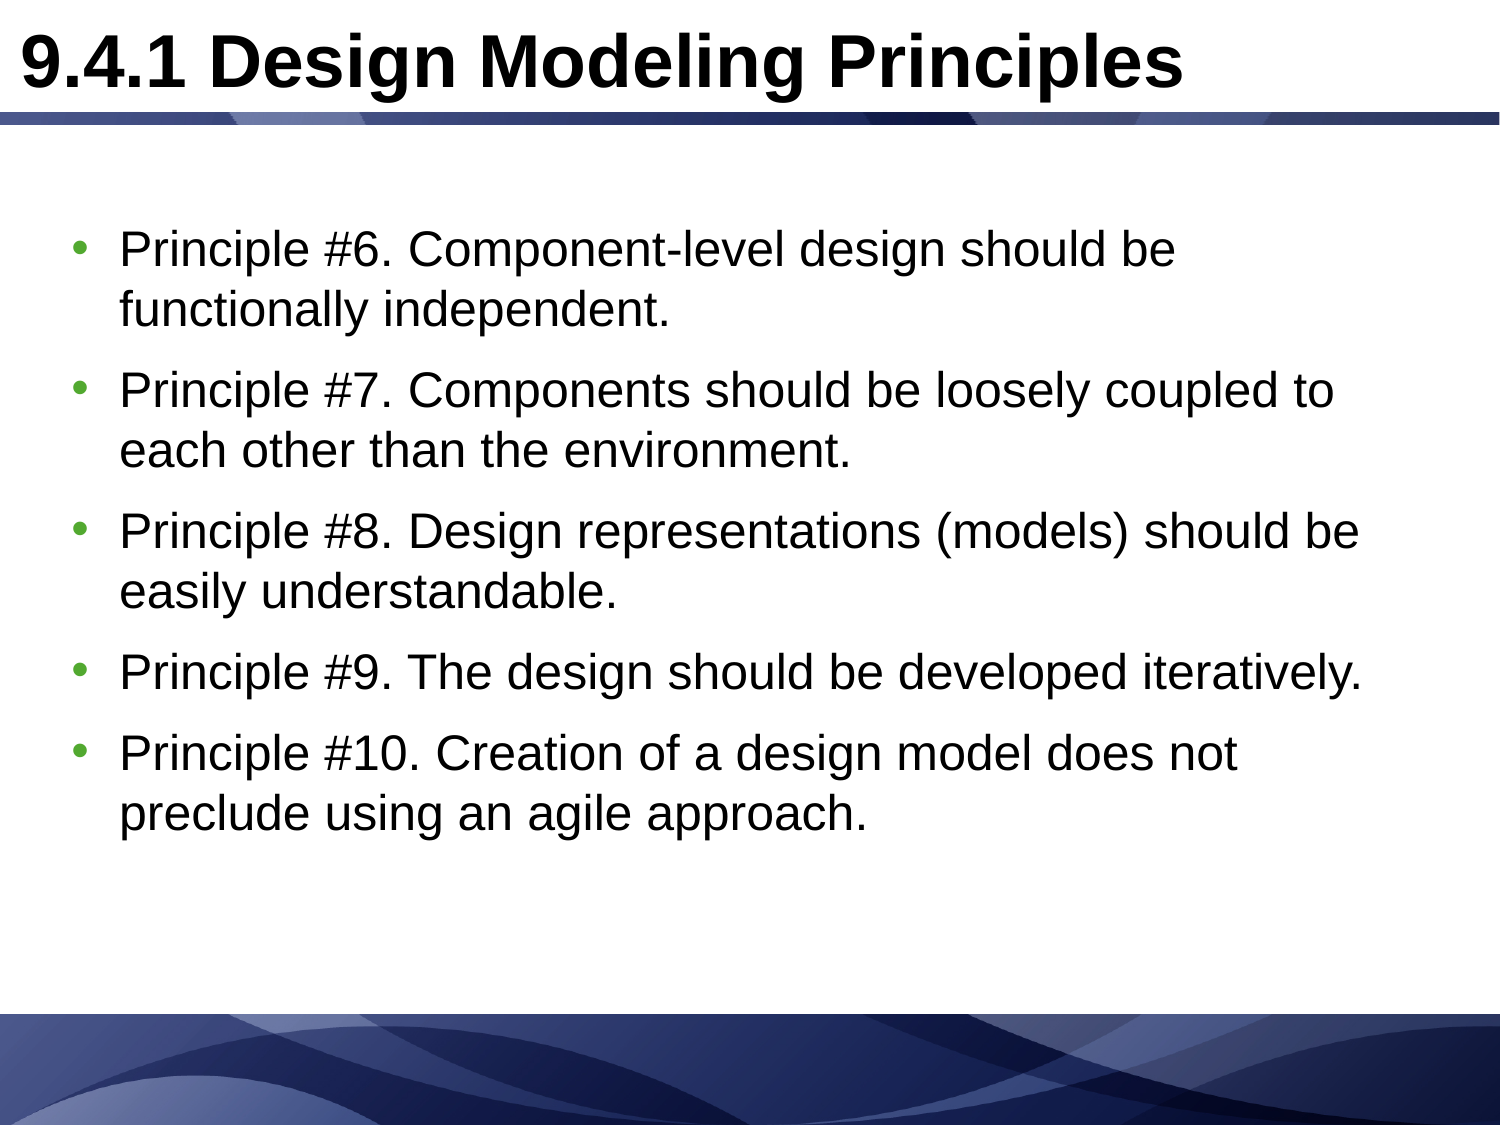

# 9.4.1 Design Modeling Principles
Principle #6. Component-level design should be functionally independent.
Principle #7. Components should be loosely coupled to each other than the environment.
Principle #8. Design representations (models) should be easily understandable.
Principle #9. The design should be developed iteratively.
Principle #10. Creation of a design model does not preclude using an agile approach.
69